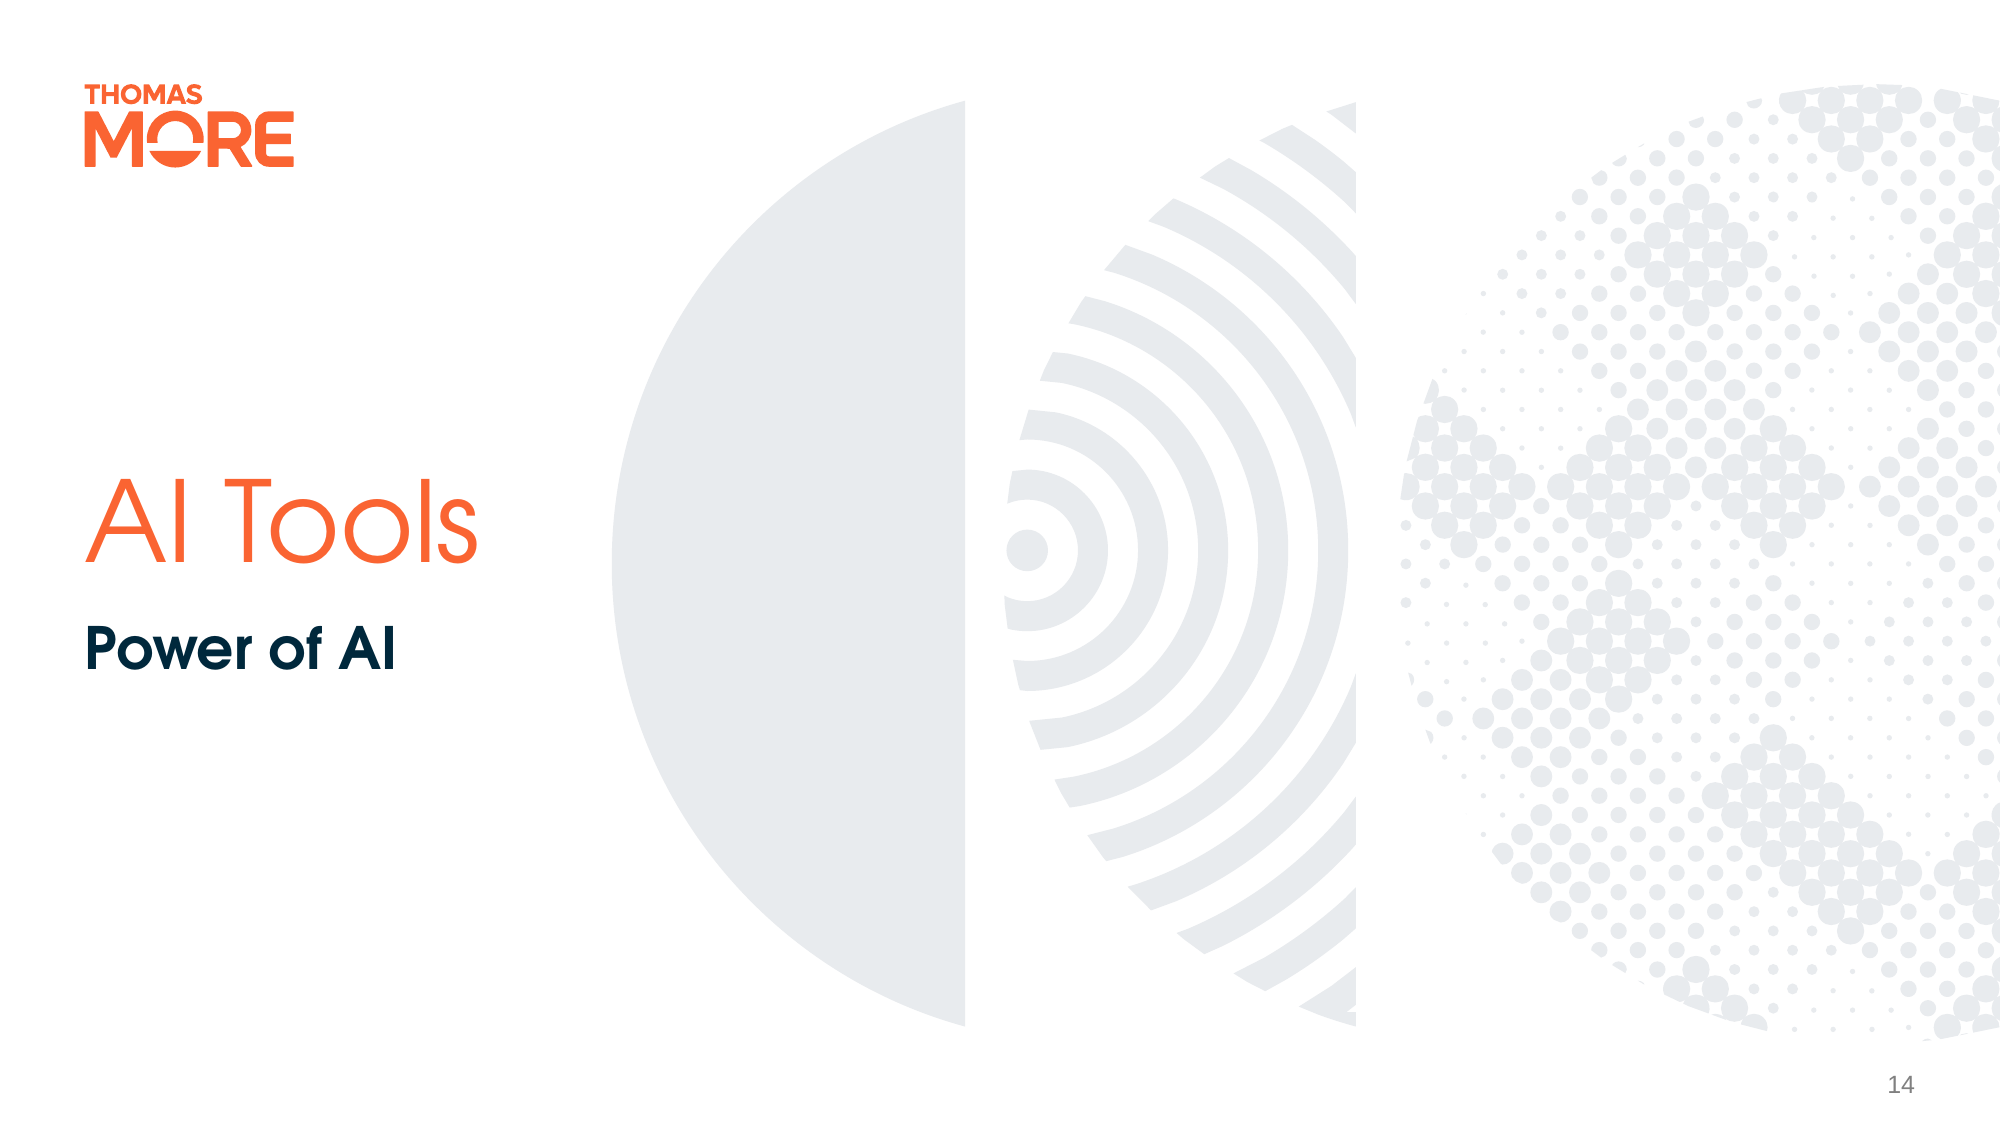

# AI Tools
Power of AI
14